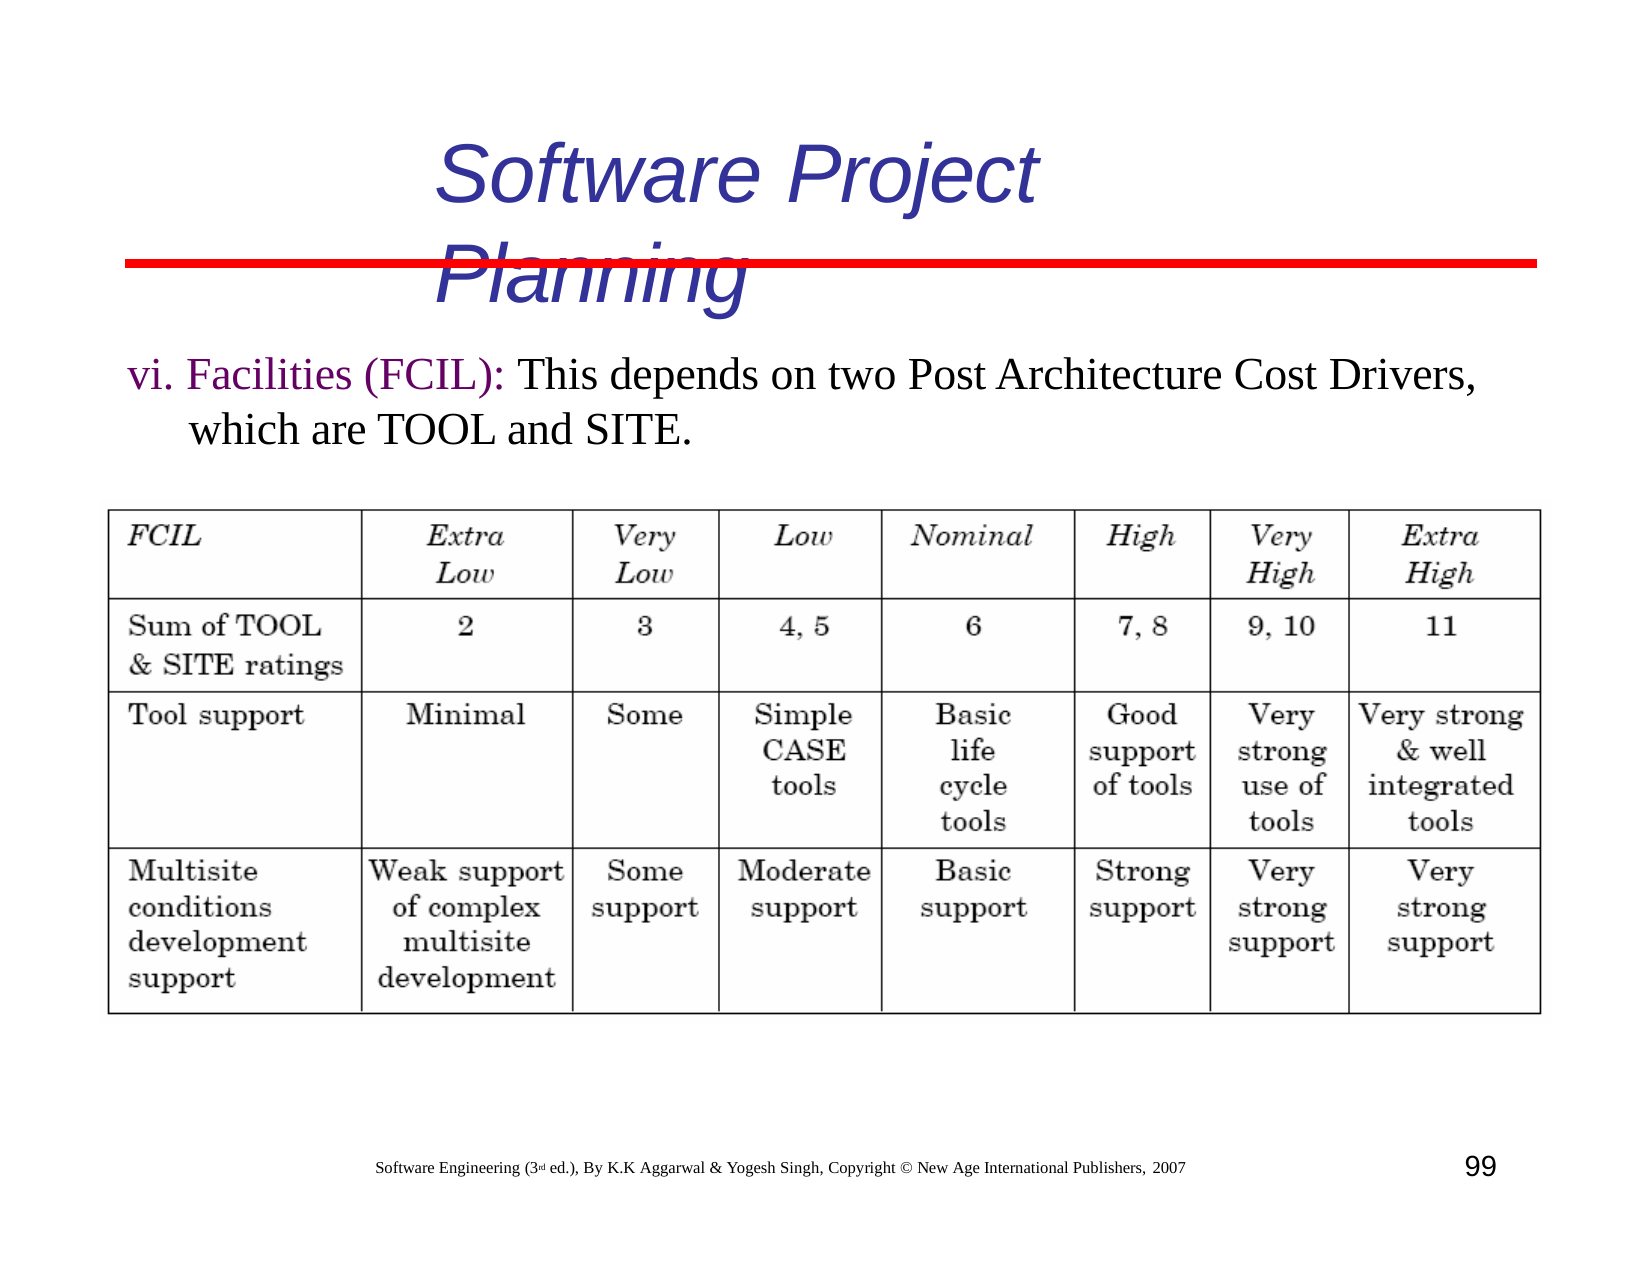

# Software Project Planning

vi. Facilities (FCIL): This depends on two Post Architecture Cost Drivers,  which are TOOL and SITE.

99
Software Engineering (3rd  ed.), By K.K Aggarwal & Yogesh Singh, Copyright © New Age International Publishers, 2007